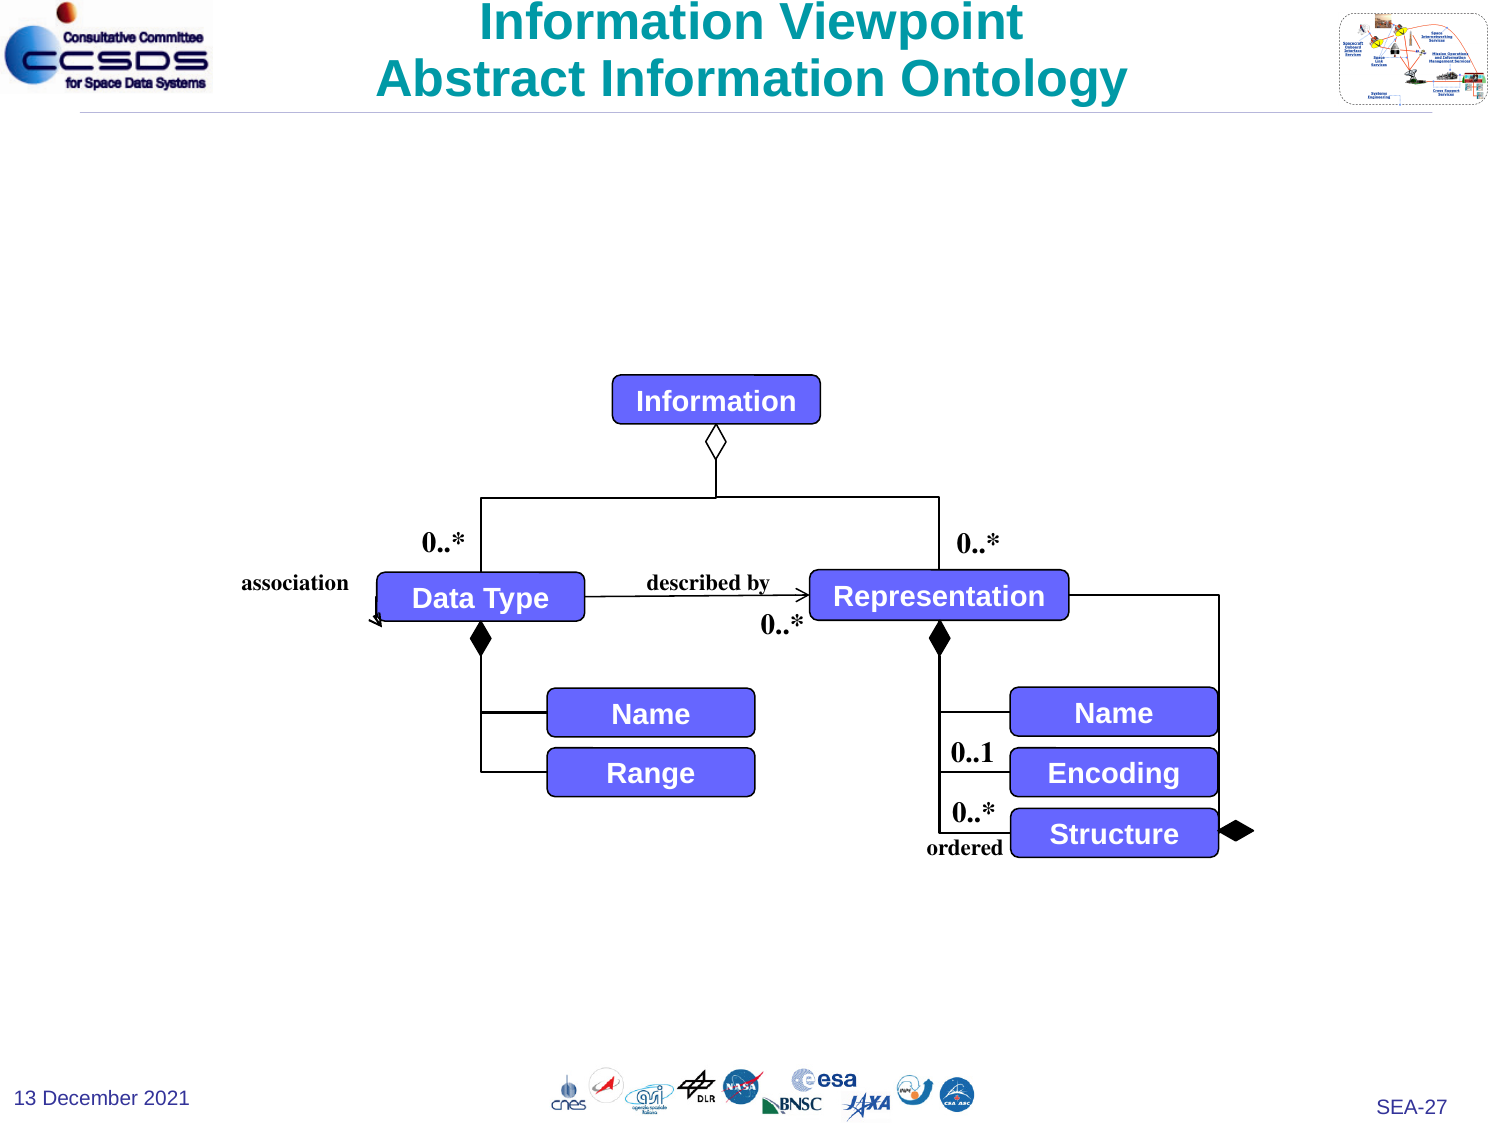

Information Viewpoint
Abstract Information Ontology
Information

0..*
0..*
association
described by
Representation
Data Type
0..*

Name
Name
0..1
Range
Encoding
0..*
Structure

ordered
13 December 2021